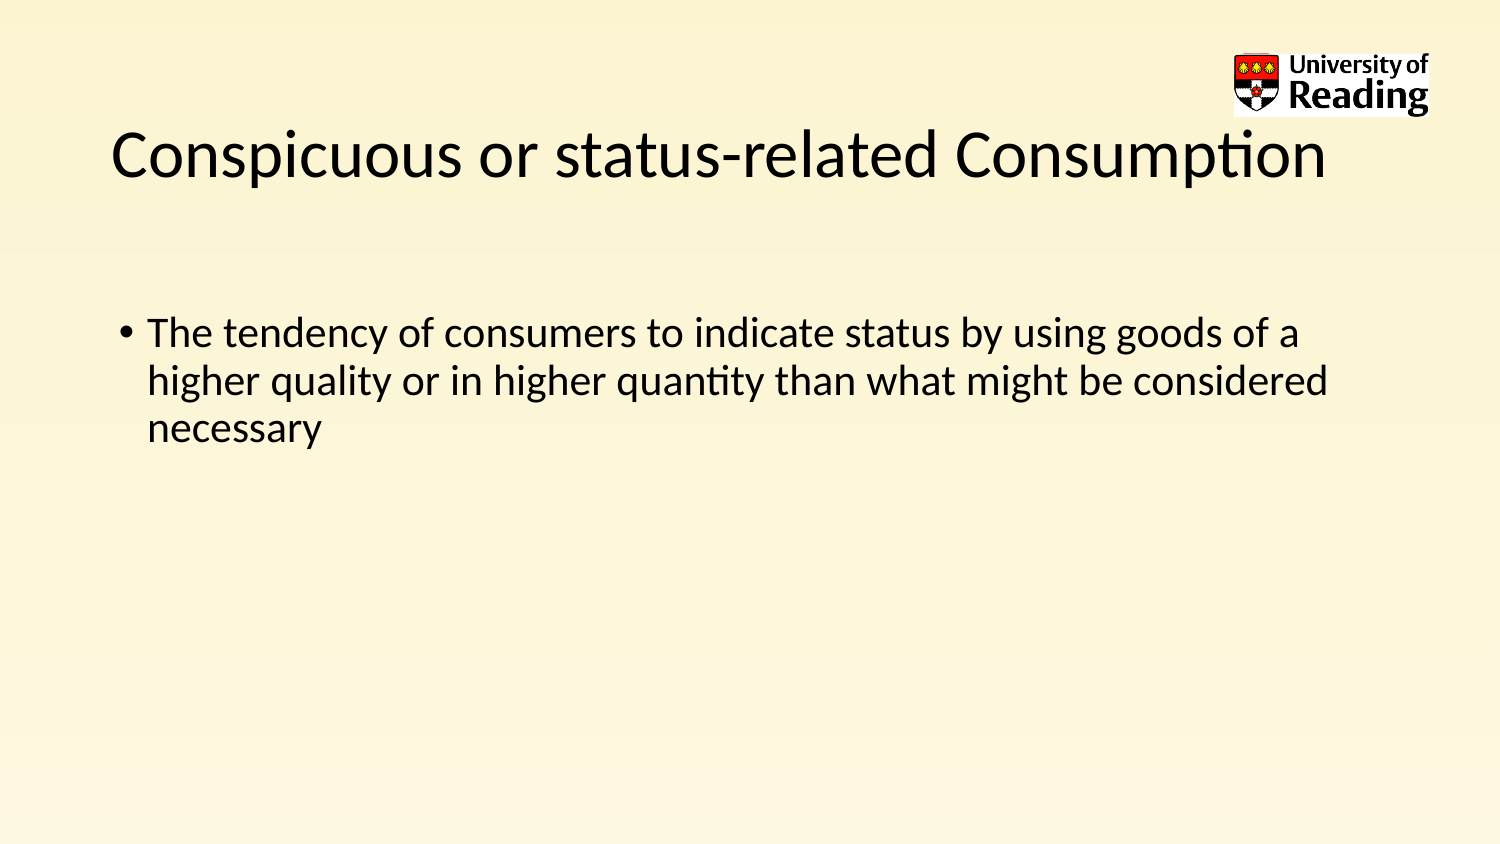

# Conspicuous or status-related Consumption

The tendency of consumers to indicate status by using goods of a higher quality or in higher quantity than what might be considered necessary